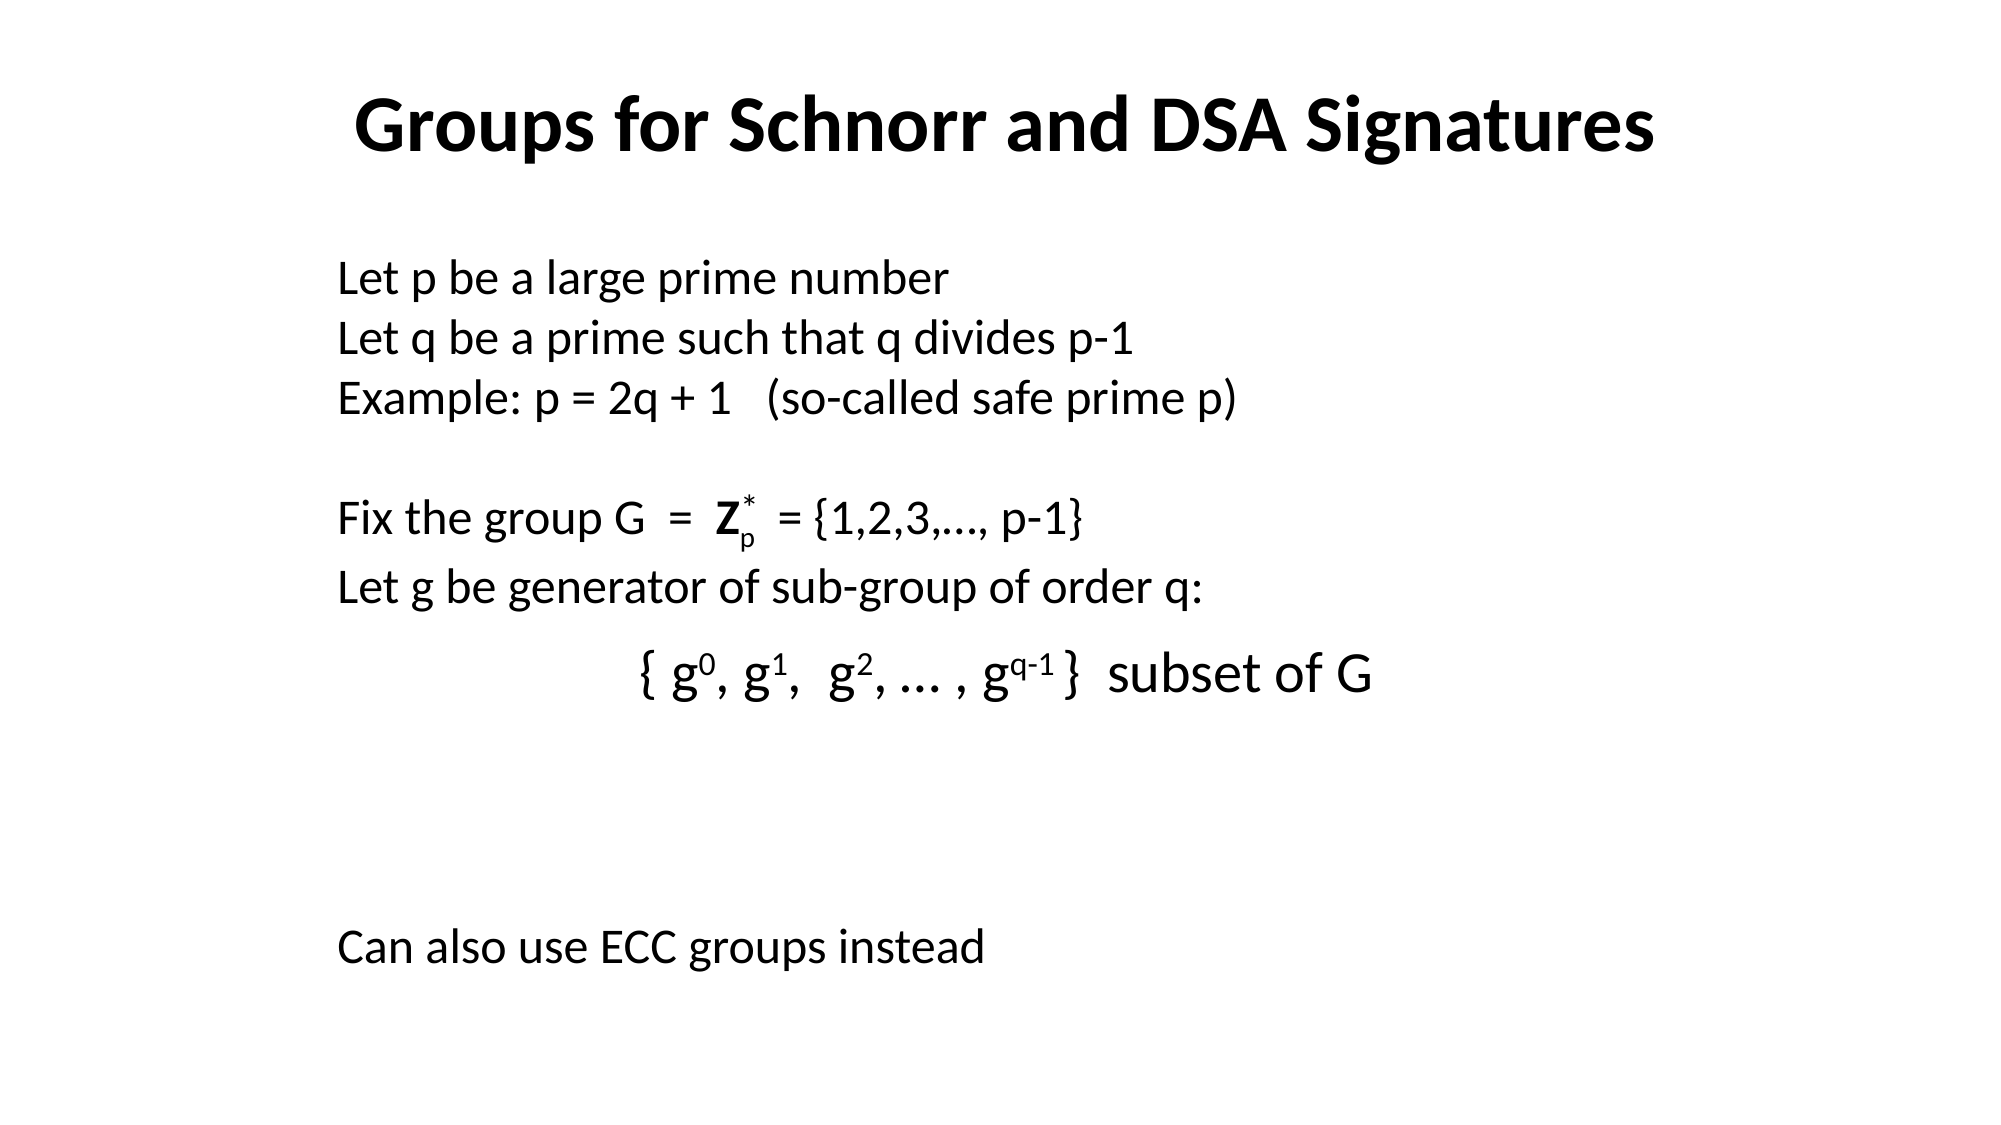

# Groups for Schnorr and DSA Signatures
Let p be a large prime number
Let q be a prime such that q divides p-1
Example: p = 2q + 1   (so-called safe prime p)

Fix the group G  =  Zp  = {1,2,3,…, p-1}
Let g be generator of sub-group of order q:

Can also use ECC groups instead
*
{ g0, g1,  g2, … , gq-1 }  subset of G